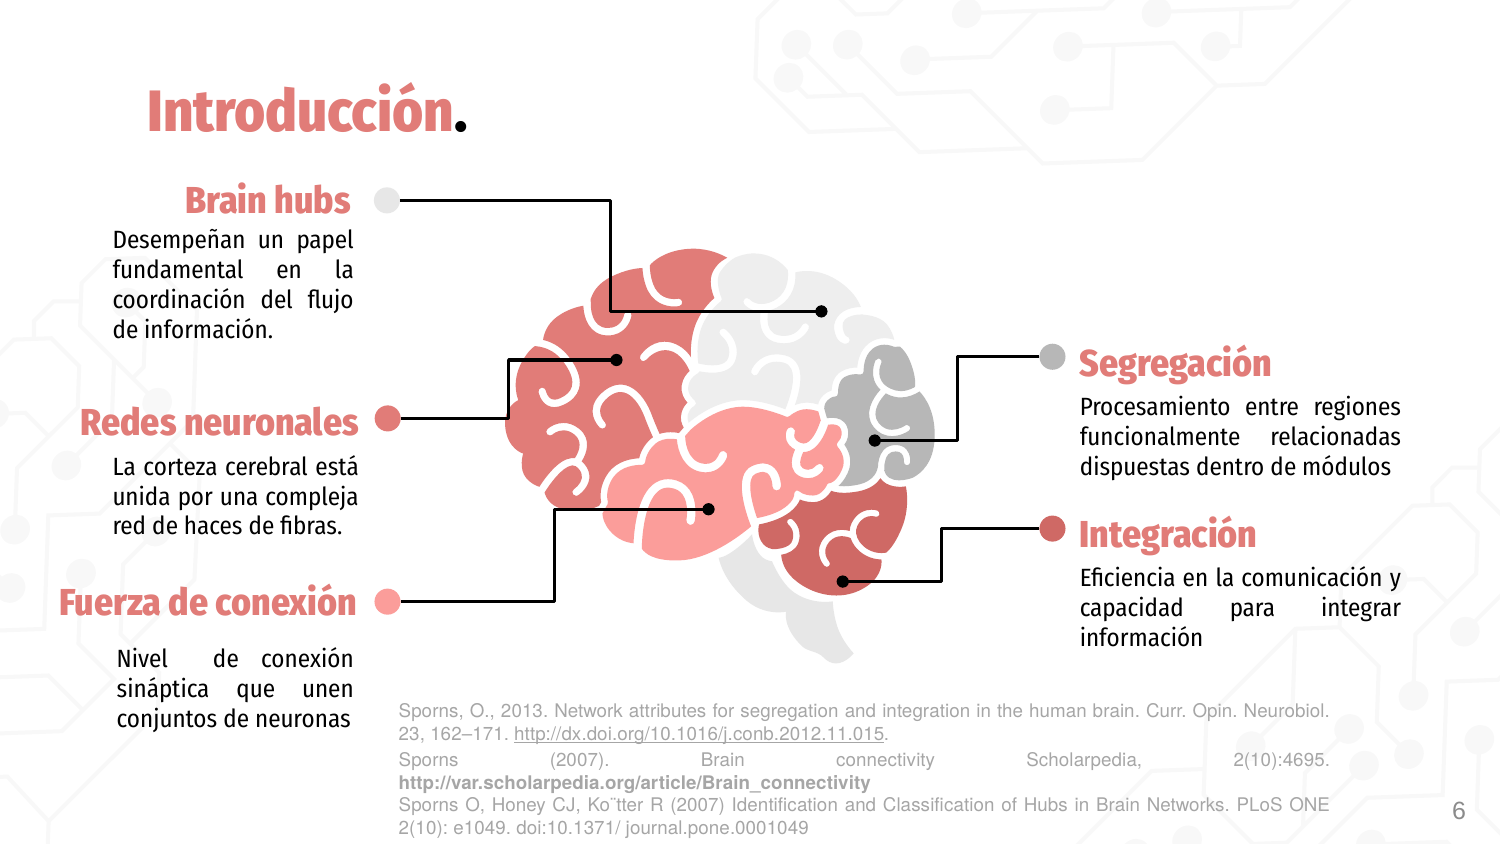

Introducción.
Brain hubs

Desempeñan un papel fundamental en la coordinación del flujo de información.

Segregación

Procesamiento entre regiones funcionalmente relacionadas dispuestas dentro de módulos
Redes neuronales

La corteza cerebral está unida por una compleja red de haces de fibras.
Integración

Eficiencia en la comunicación y capacidad para integrar información
Fuerza de conexión

Nivel  de conexión sináptica que unen conjuntos de neuronas
Sporns, O., 2013. Network attributes for segregation and integration in the human brain. Curr. Opin. Neurobiol. 23, 162–171. http://dx.doi.org/10.1016/j.conb.2012.11.015.
Sporns (2007). Brain connectivity Scholarpedia, 2(10):4695. http://var.scholarpedia.org/article/Brain_connectivity
Sporns O, Honey CJ, Ko¨tter R (2007) Identification and Classification of Hubs in Brain Networks. PLoS ONE 2(10): e1049. doi:10.1371/ journal.pone.0001049

6